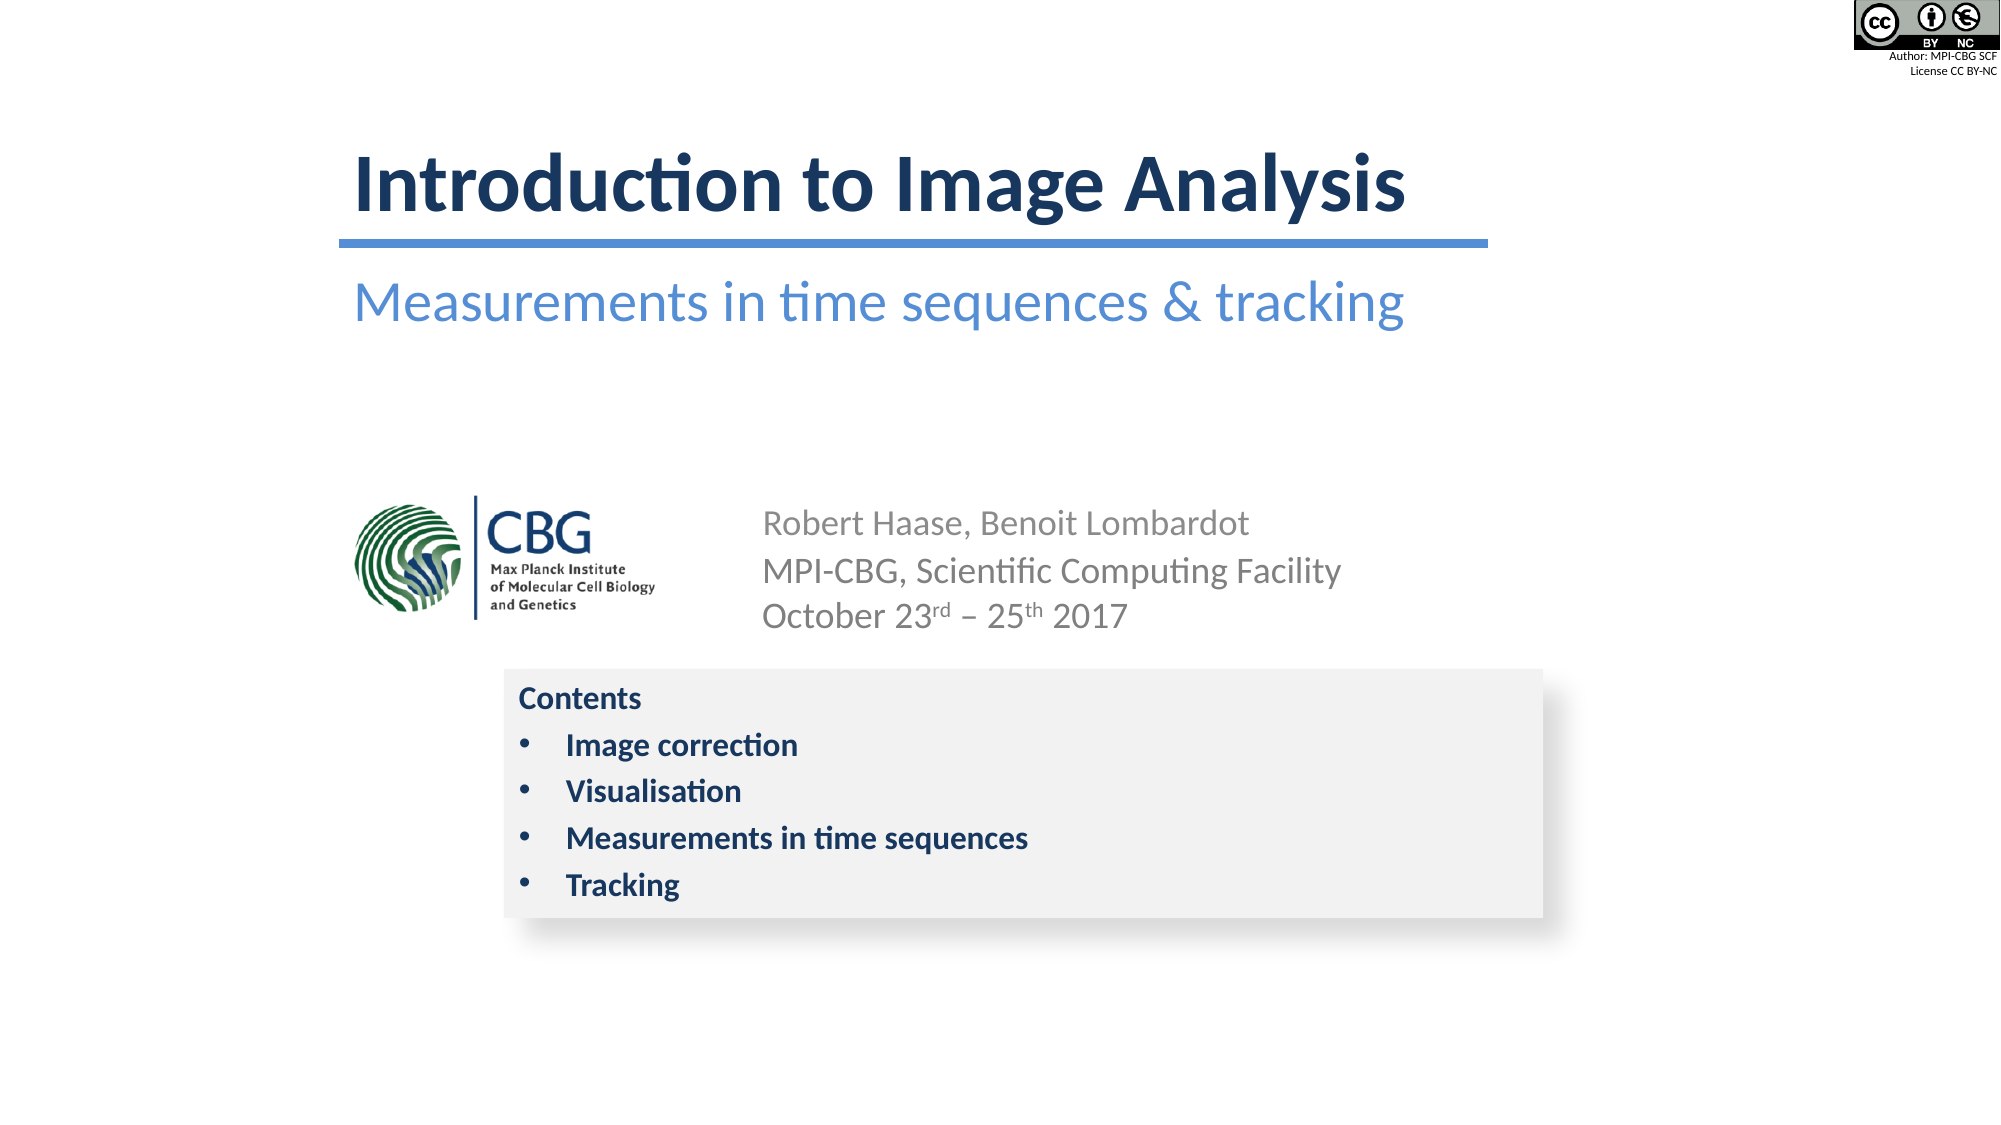

# Introduction to Image Analysis
Measurements in time sequences & tracking
Robert Haase, Benoit Lombardot
Contents
Image correction
Visualisation
Measurements in time sequences
Tracking